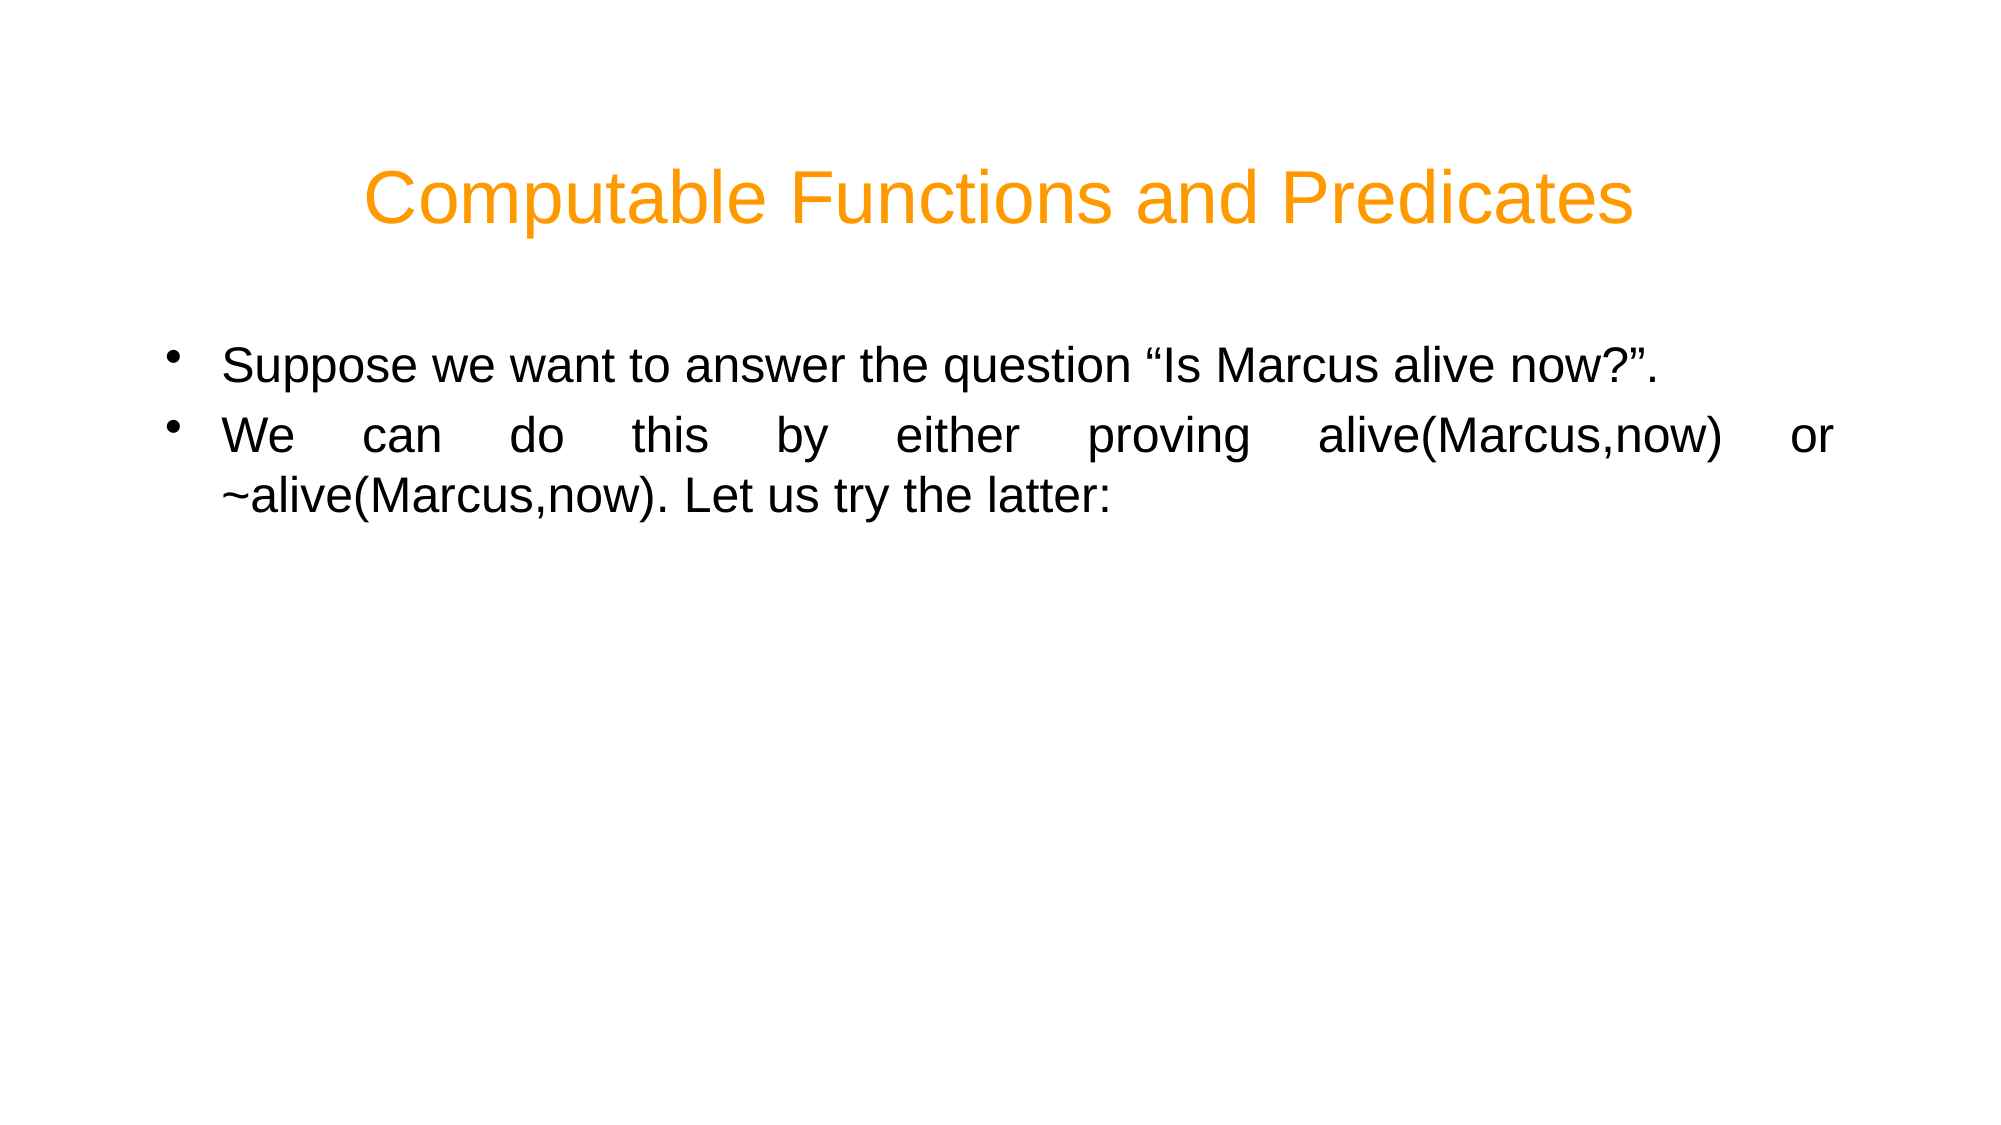

# Computable Functions and Predicates
Suppose we want to answer the question “Is Marcus alive now?”.
We can do this by either proving alive(Marcus,now) or ~alive(Marcus,now). Let us try the latter: